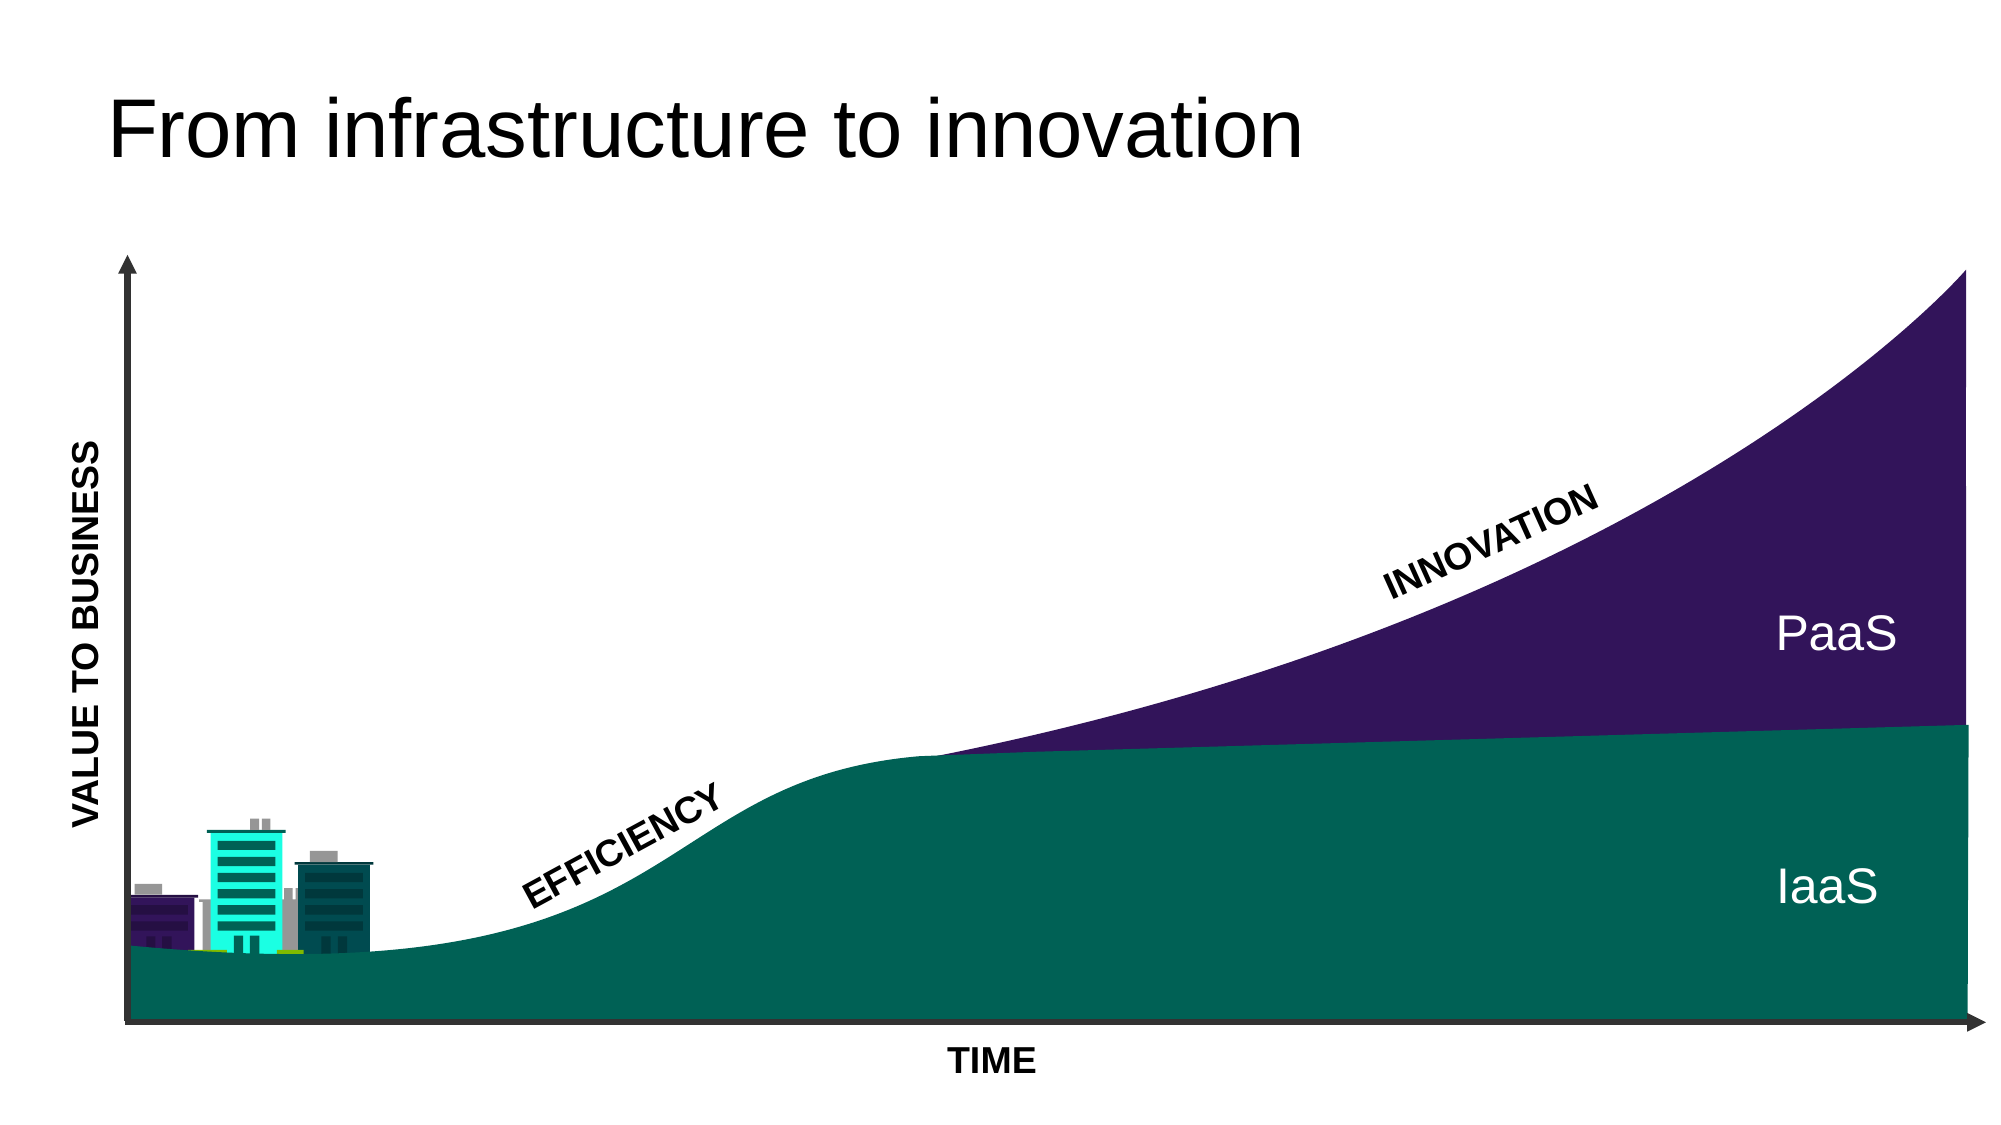

# From infrastructure to innovation

INNOVATION
PaaS
VALUE TO BUSINESS
APPLICATIONS AND SERVICES

EFFICIENCY

IaaS
TIME